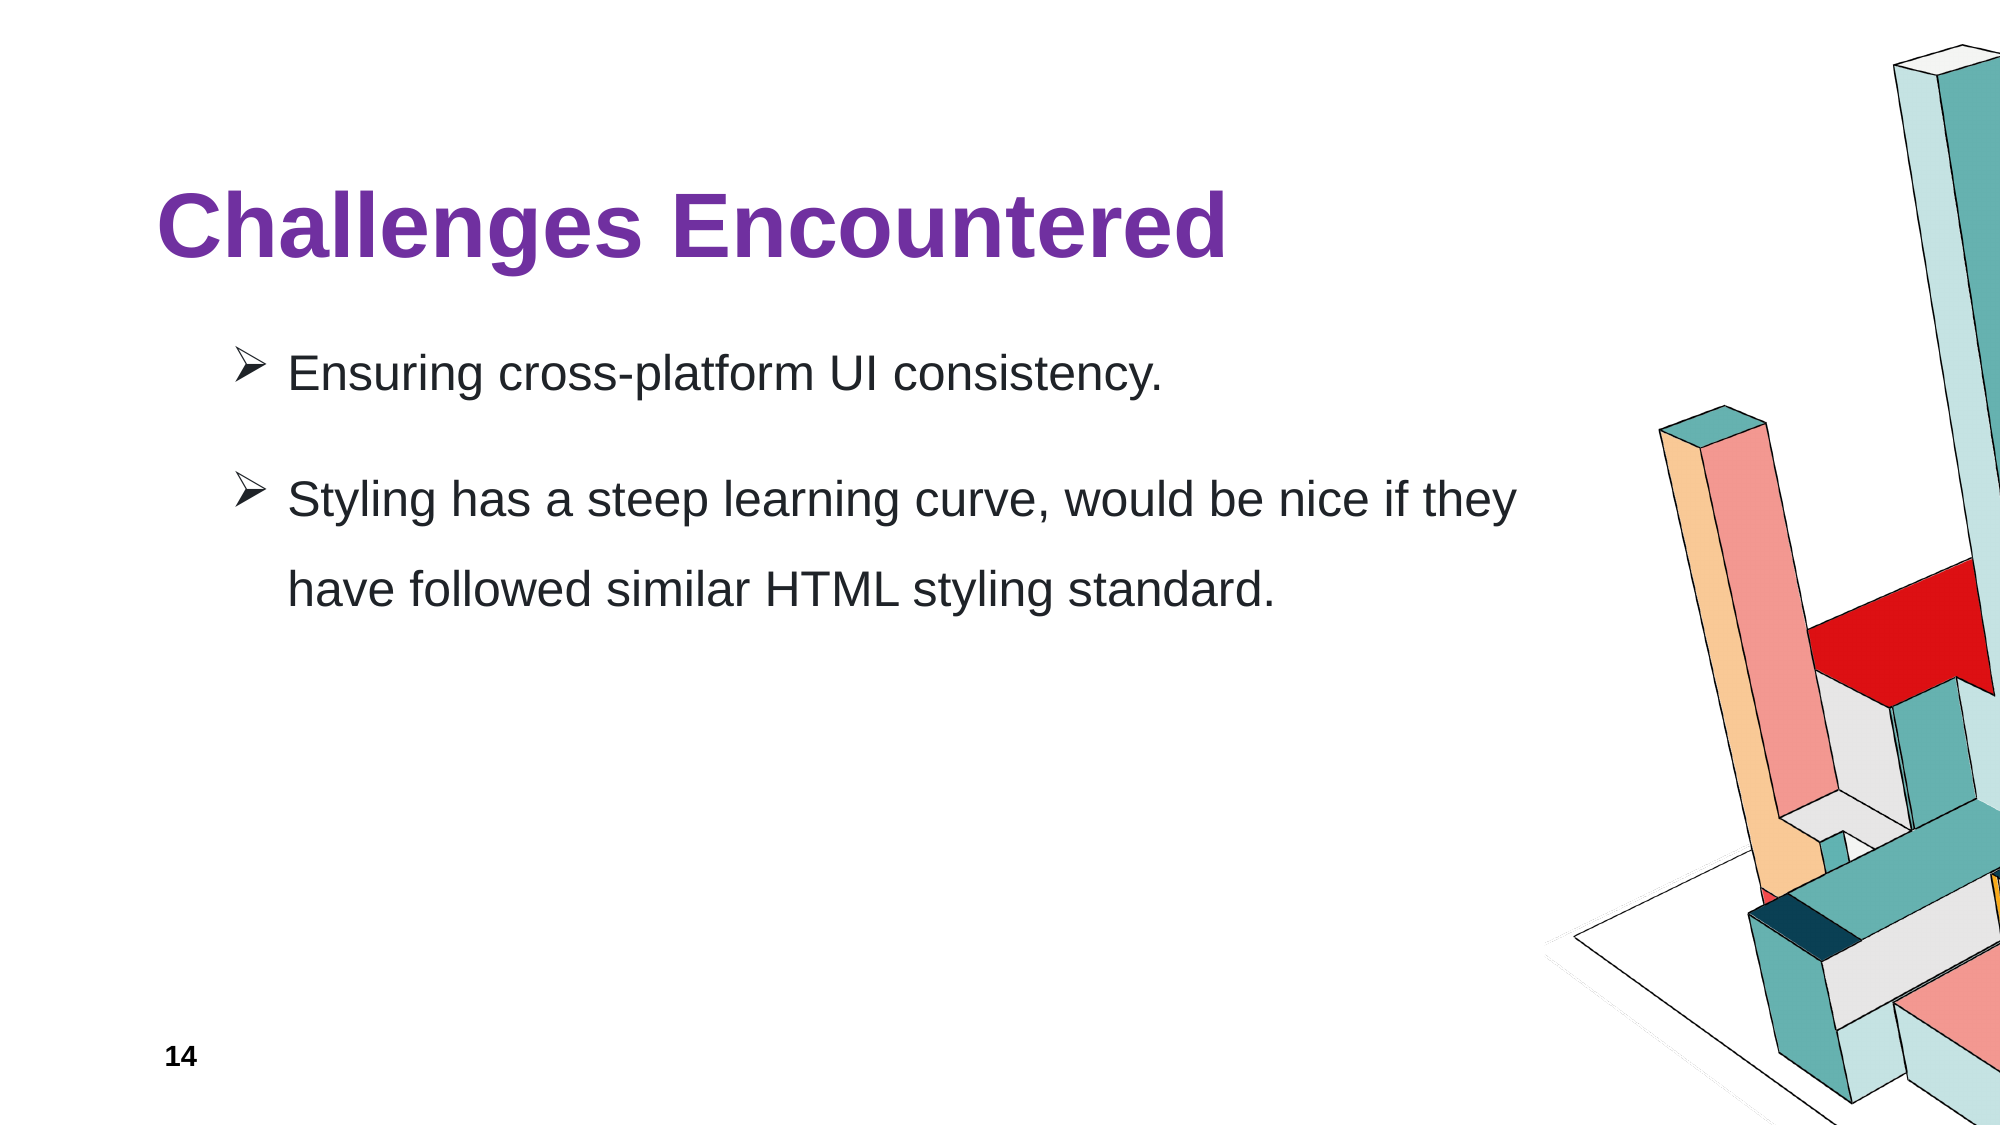

Challenges Encountered
Ensuring cross-platform UI consistency.
Styling has a steep learning curve, would be nice if they have followed similar HTML styling standard.
14